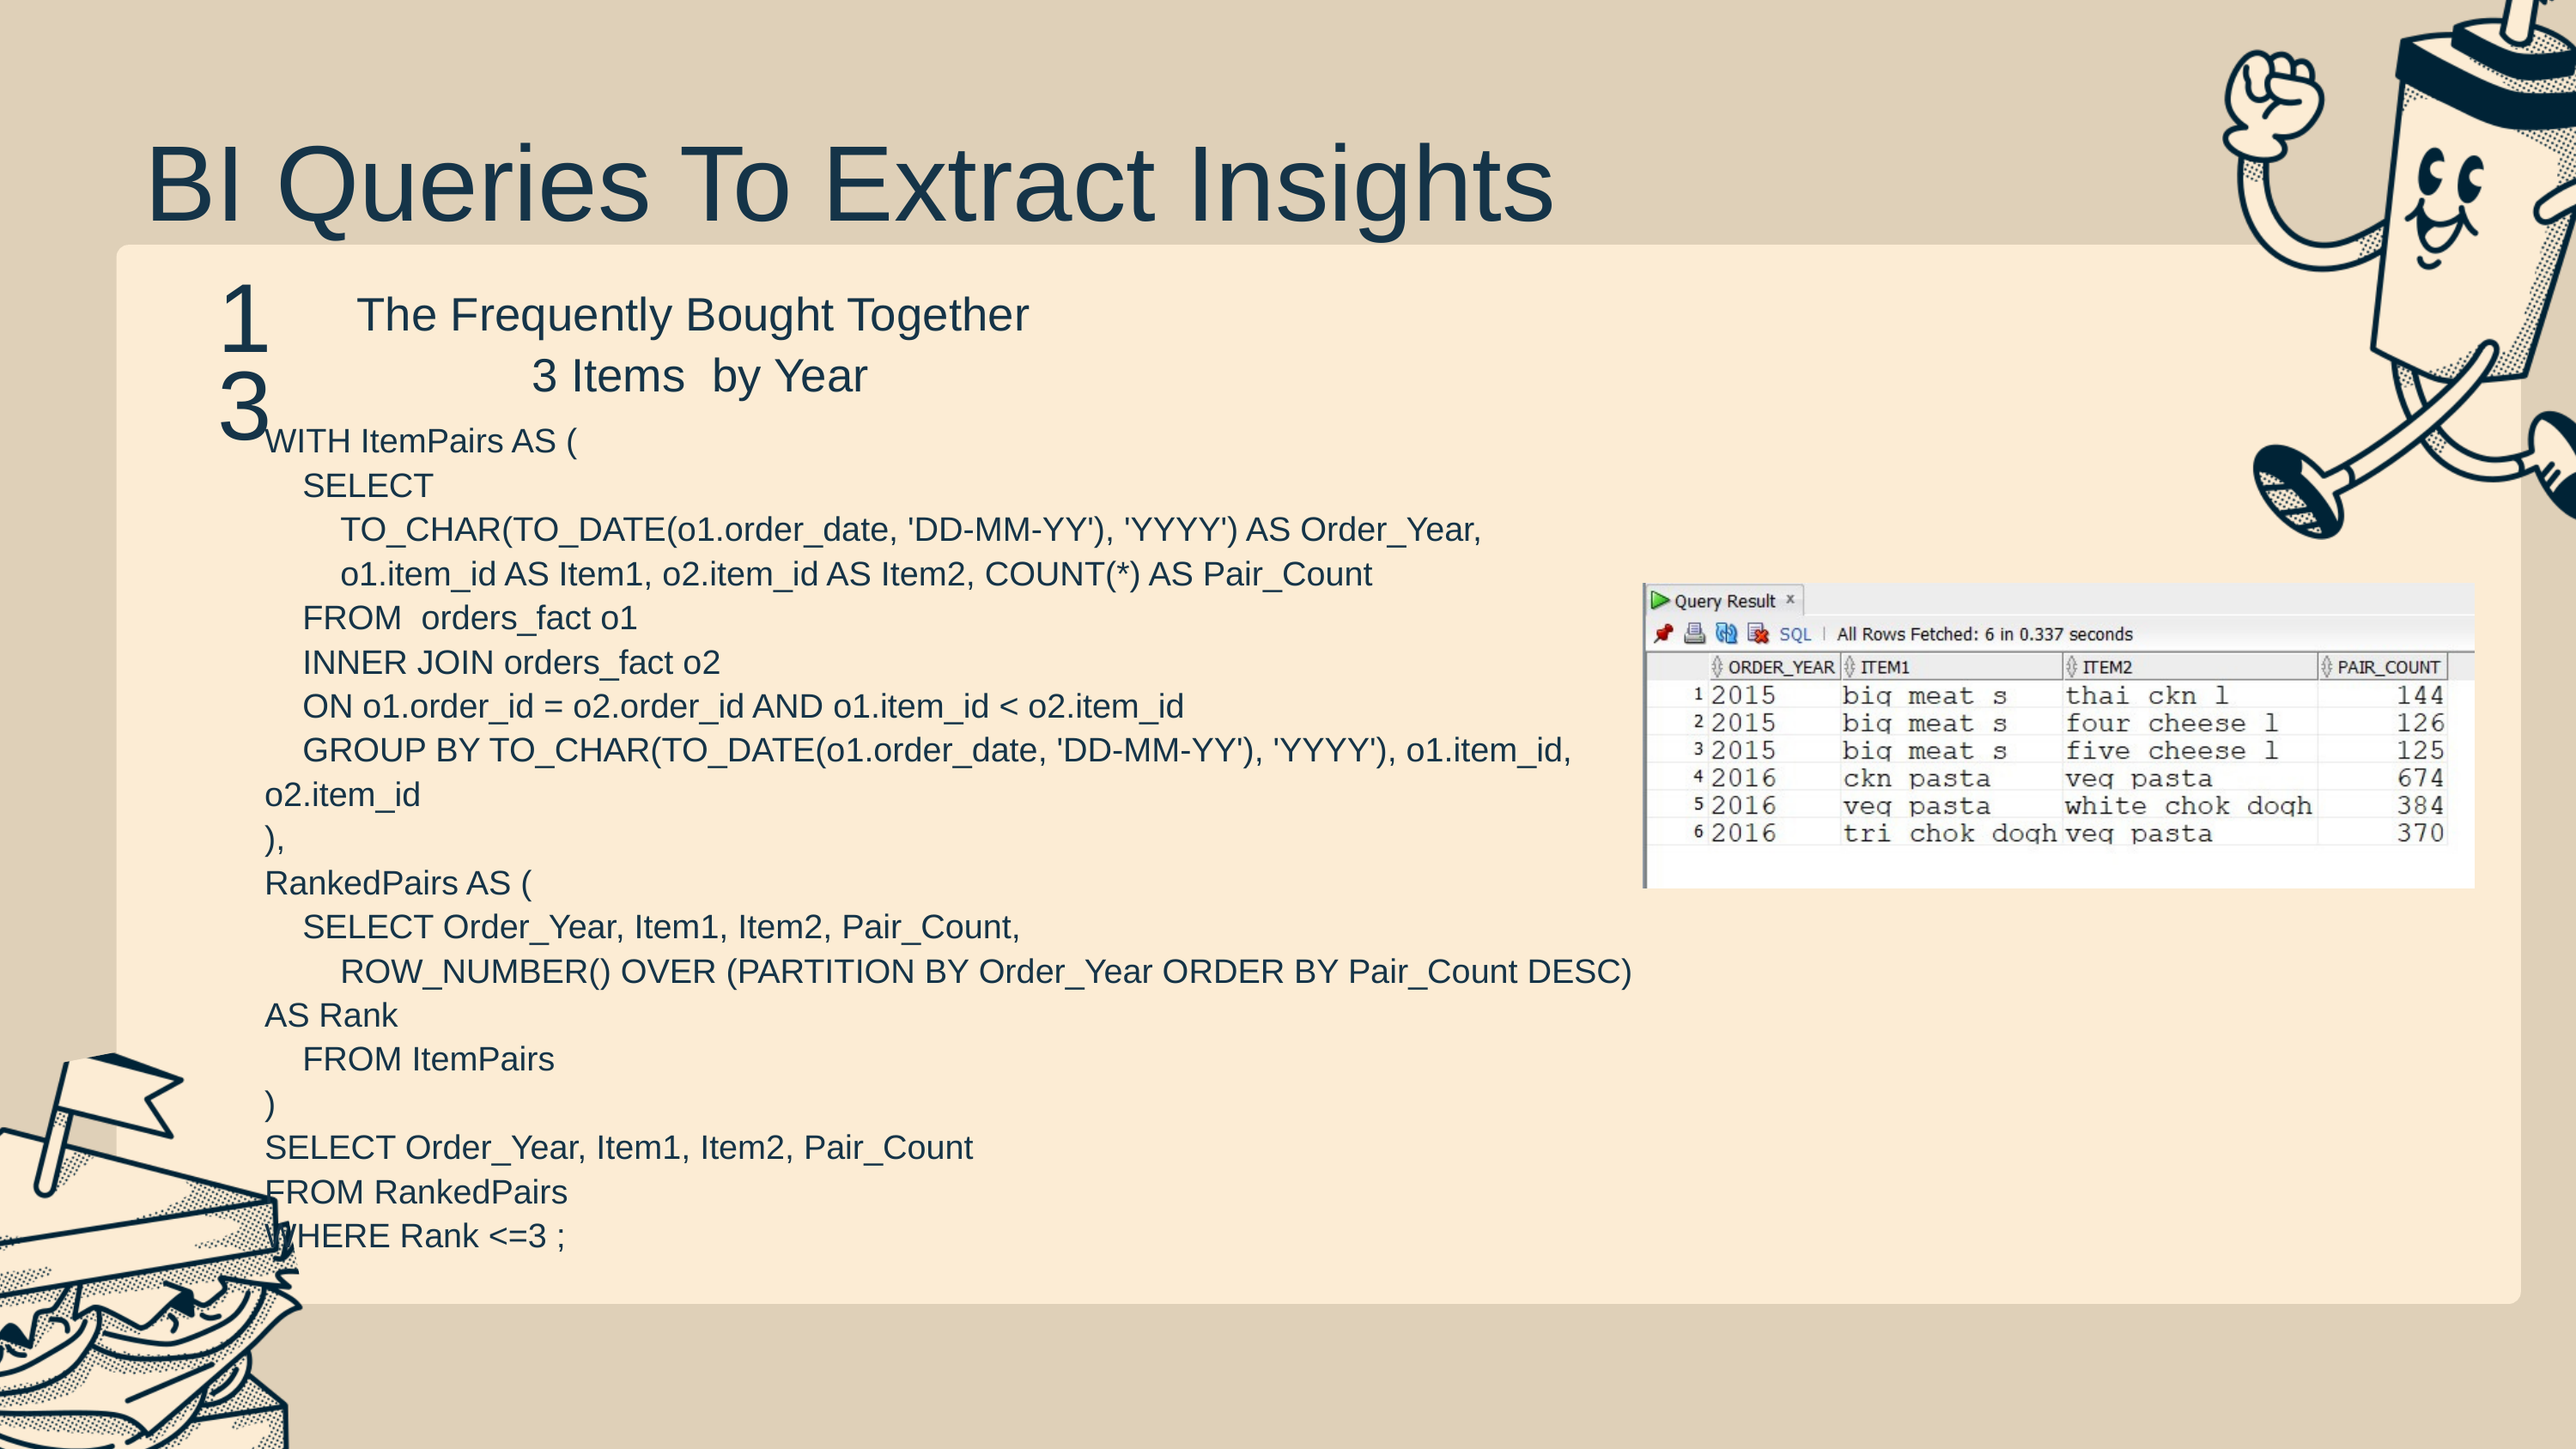

BI Queries To Extract Insights

The Frequently Bought Together
 3 Items  by Year
13
WITH ItemPairs AS (
    SELECT
        TO_CHAR(TO_DATE(o1.order_date, 'DD-MM-YY'), 'YYYY') AS Order_Year,
        o1.item_id AS Item1, o2.item_id AS Item2, COUNT(*) AS Pair_Count
    FROM  orders_fact o1
    INNER JOIN orders_fact o2
    ON o1.order_id = o2.order_id AND o1.item_id < o2.item_id
    GROUP BY TO_CHAR(TO_DATE(o1.order_date, 'DD-MM-YY'), 'YYYY'), o1.item_id, o2.item_id
),
RankedPairs AS (
    SELECT Order_Year, Item1, Item2, Pair_Count,
        ROW_NUMBER() OVER (PARTITION BY Order_Year ORDER BY Pair_Count DESC) AS Rank
    FROM ItemPairs
)
SELECT Order_Year, Item1, Item2, Pair_Count
FROM RankedPairs
WHERE Rank <=3 ;